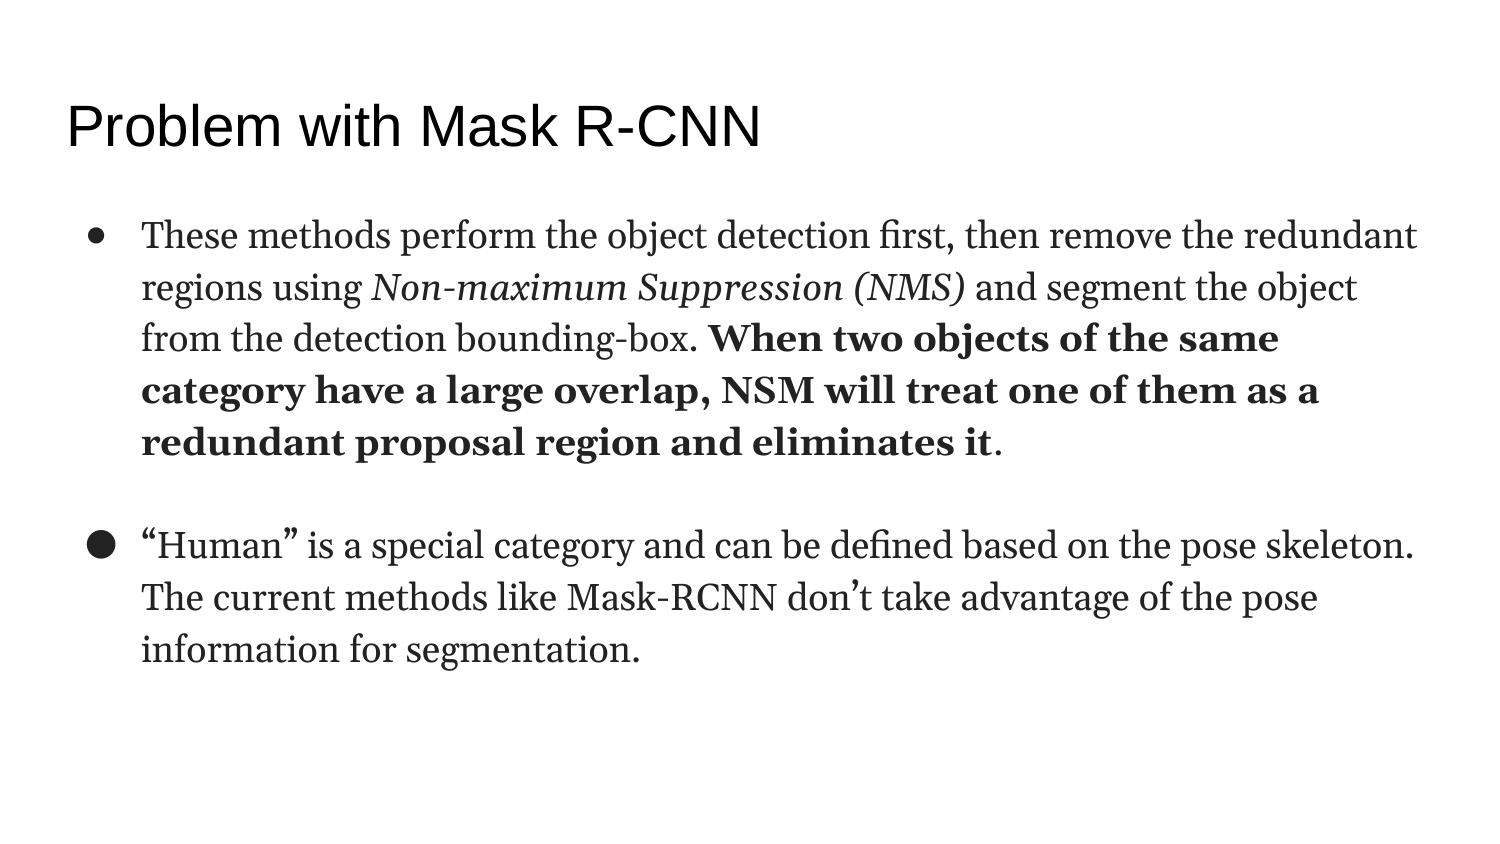

# Problem with Mask R-CNN
These methods perform the object detection first, then remove the redundant regions using Non-maximum Suppression (NMS) and segment the object from the detection bounding-box. When two objects of the same category have a large overlap, NSM will treat one of them as a redundant proposal region and eliminates it.

“Human” is a special category and can be defined based on the pose skeleton. The current methods like Mask-RCNN don’t take advantage of the pose information for segmentation.